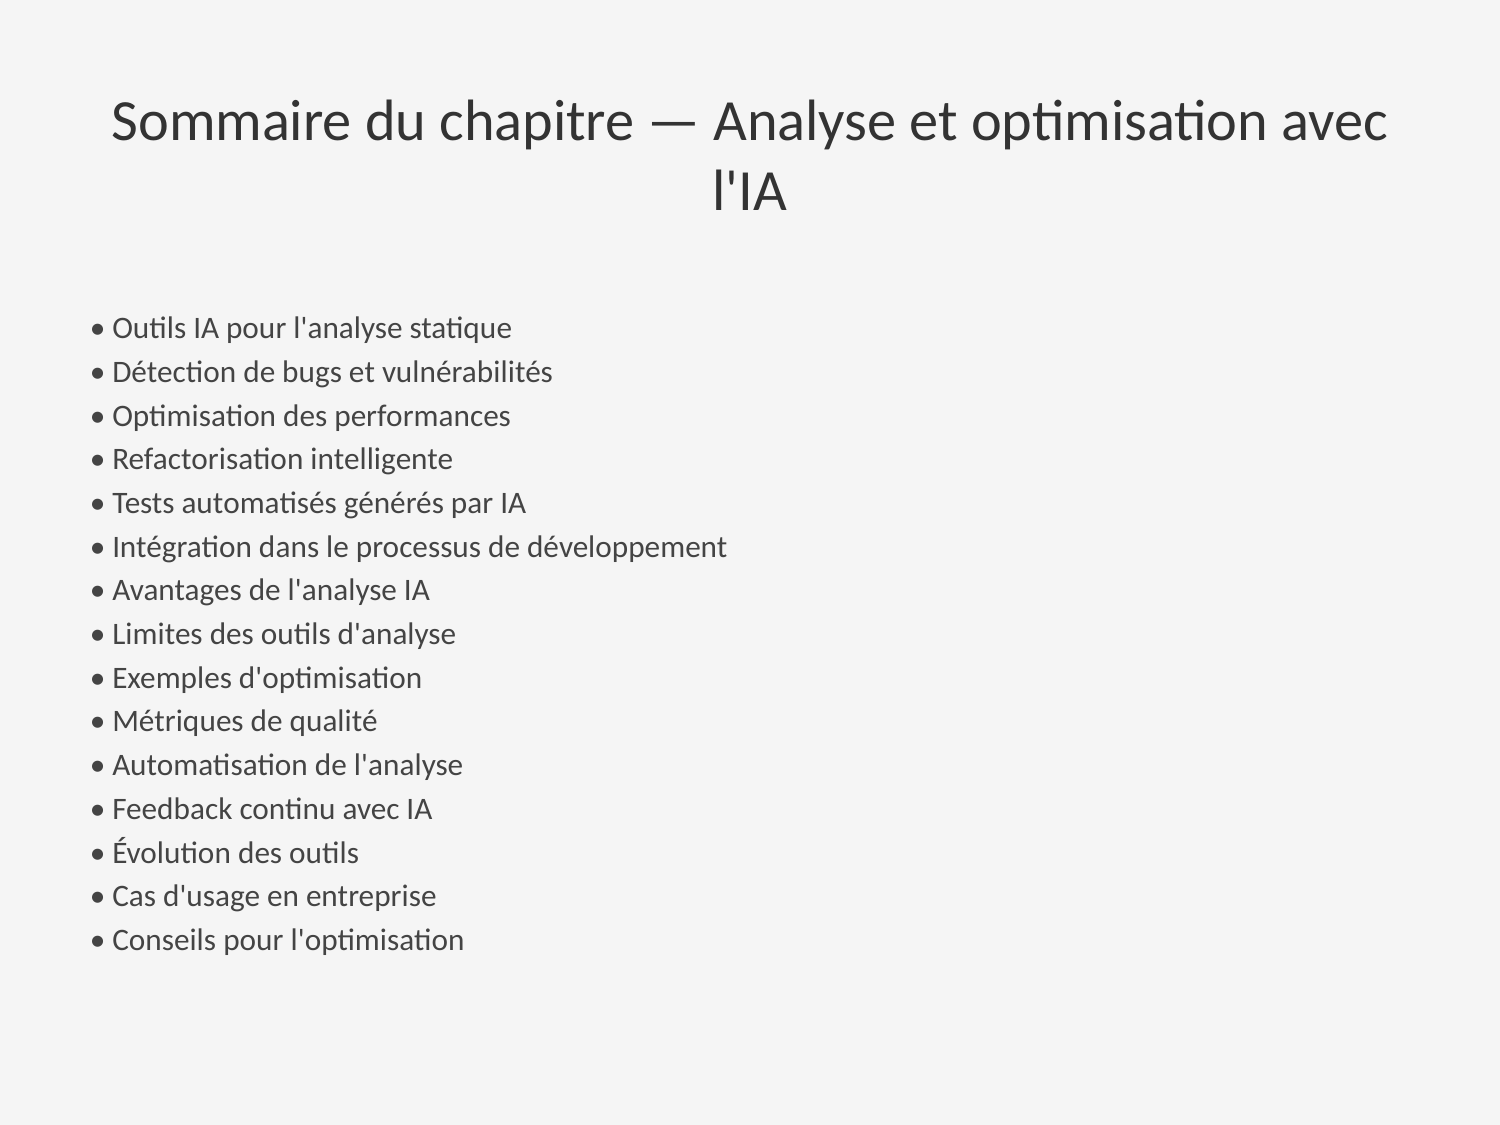

Sommaire du chapitre — Analyse et optimisation avec l'IA
• Outils IA pour l'analyse statique
• Détection de bugs et vulnérabilités
• Optimisation des performances
• Refactorisation intelligente
• Tests automatisés générés par IA
• Intégration dans le processus de développement
• Avantages de l'analyse IA
• Limites des outils d'analyse
• Exemples d'optimisation
• Métriques de qualité
• Automatisation de l'analyse
• Feedback continu avec IA
• Évolution des outils
• Cas d'usage en entreprise
• Conseils pour l'optimisation